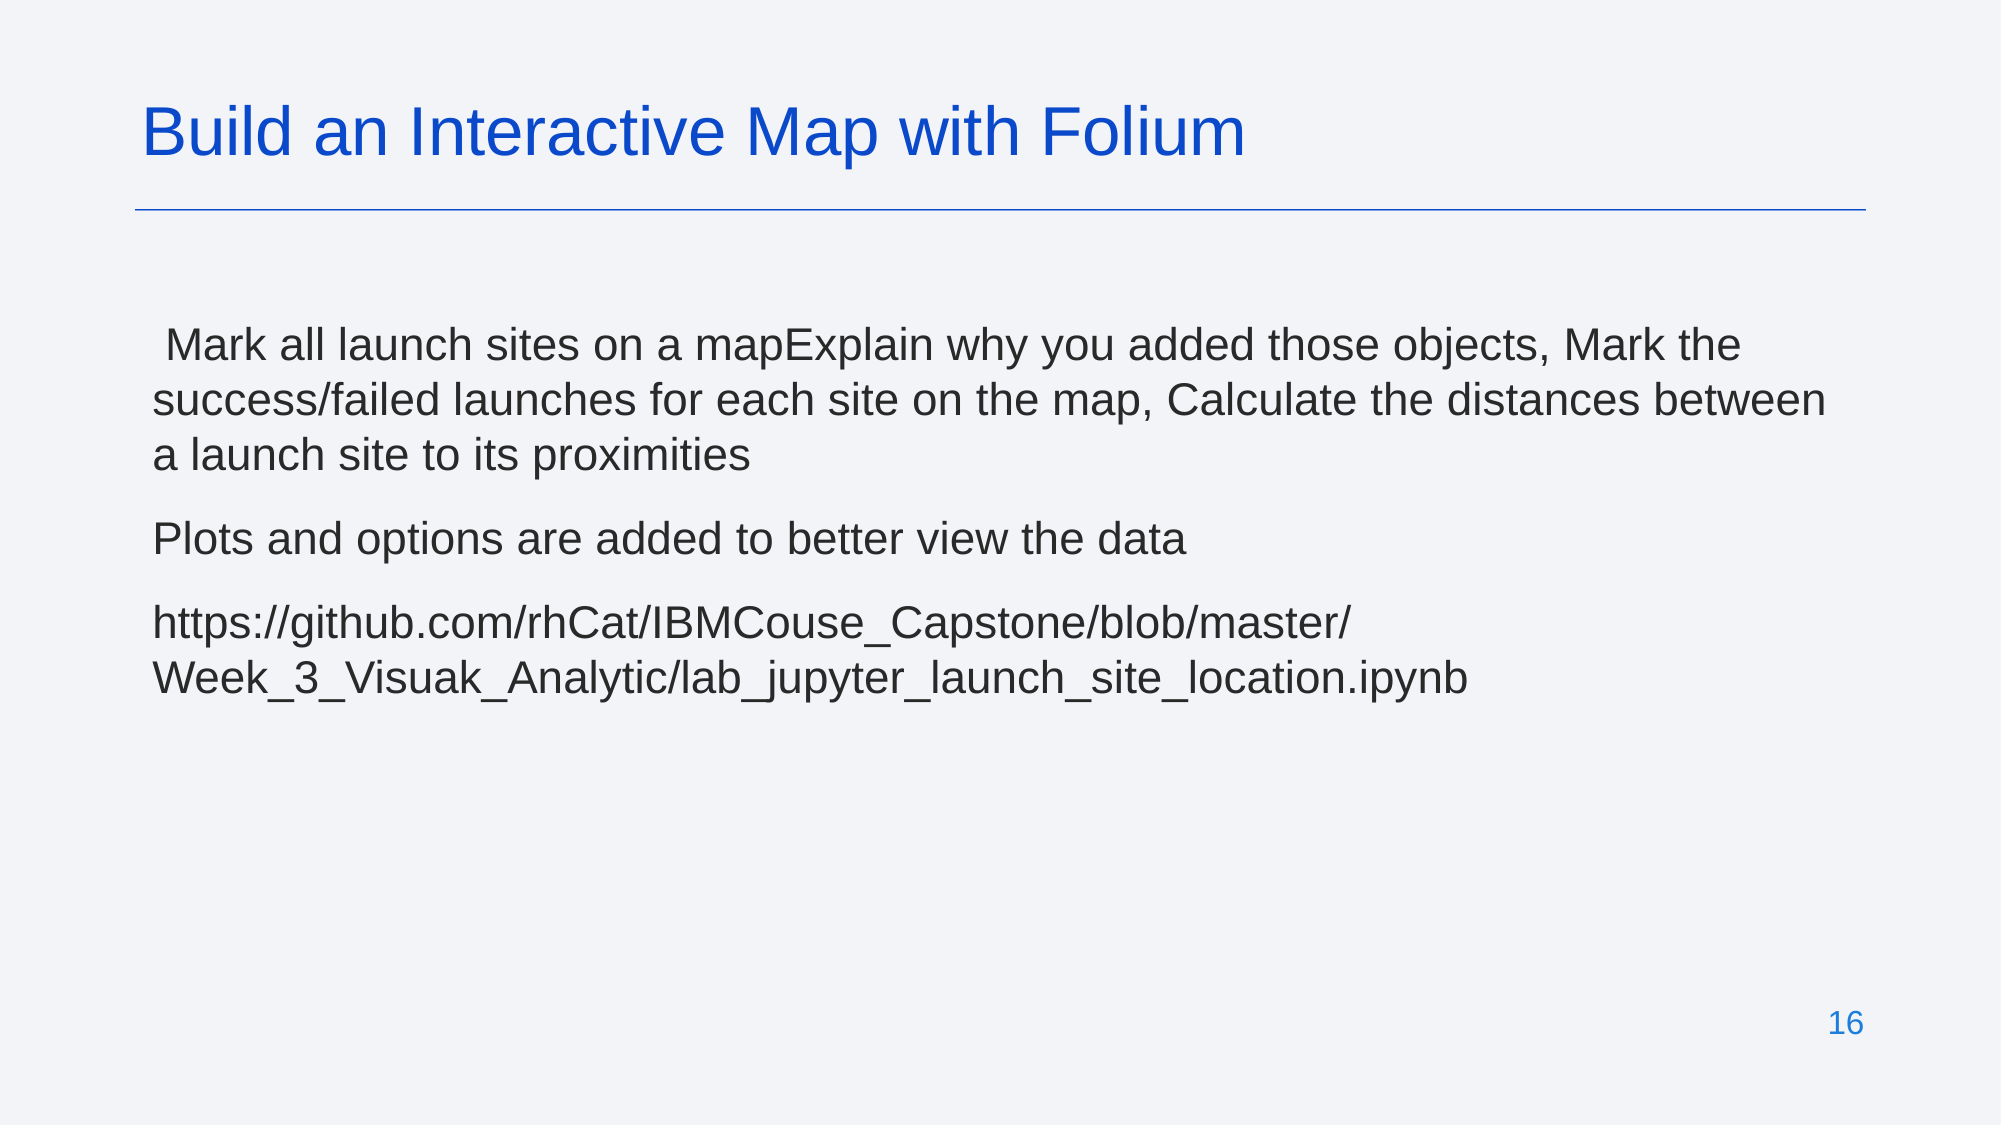

Build an Interactive Map with Folium
 Mark all launch sites on a mapExplain why you added those objects, Mark the success/failed launches for each site on the map, Calculate the distances between a launch site to its proximities
Plots and options are added to better view the data
https://github.com/rhCat/IBMCouse_Capstone/blob/master/Week_3_Visuak_Analytic/lab_jupyter_launch_site_location.ipynb

16